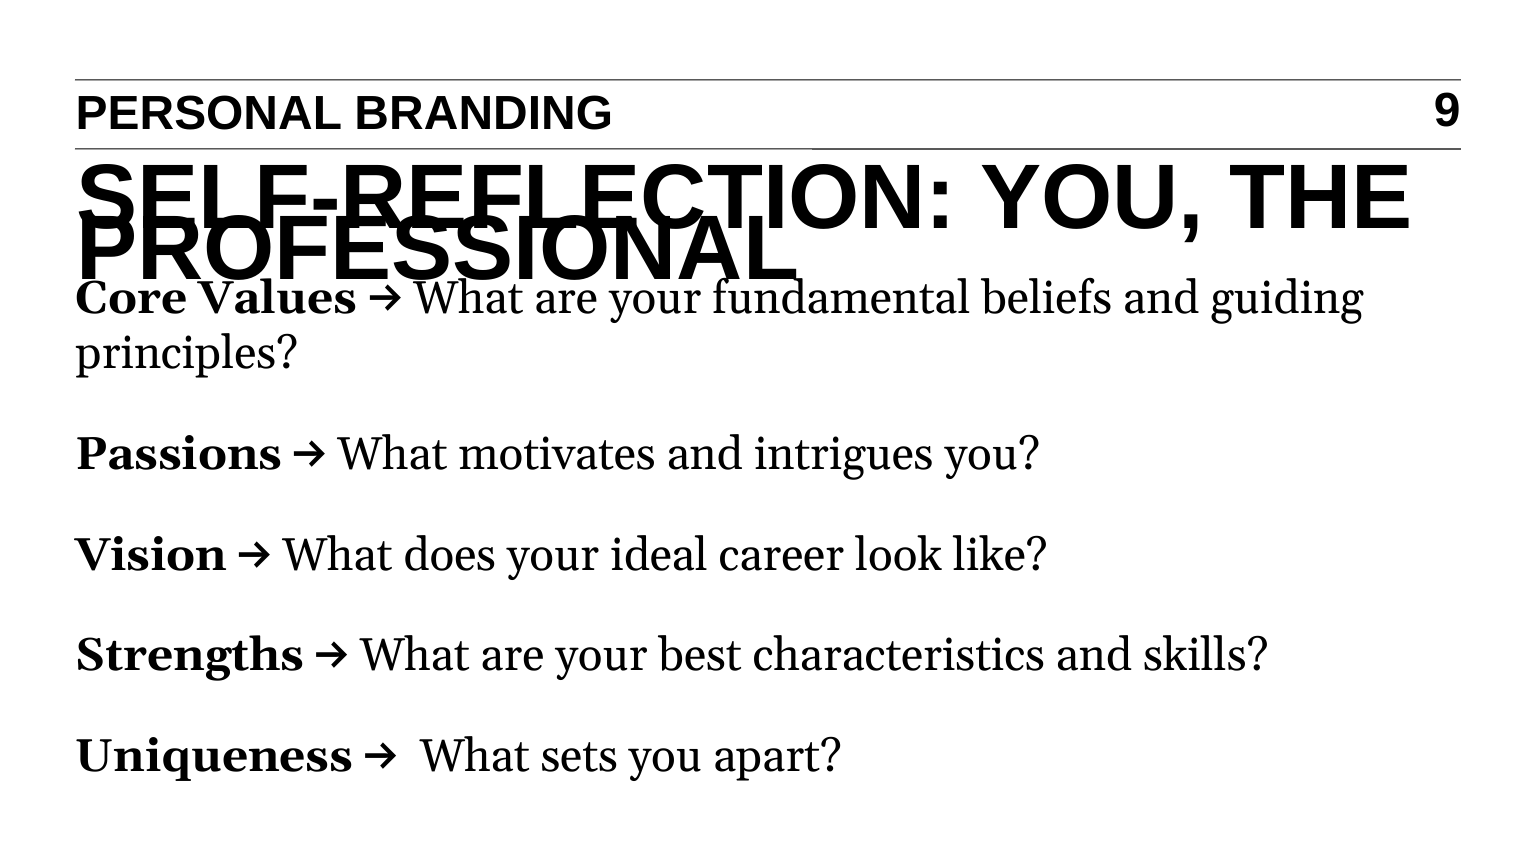

PERSONAL BRANDING
9
SELF-REFLECTION: You, the professional
Core Values → What are your fundamental beliefs and guiding principles?
Passions → What motivates and intrigues you?
Vision → What does your ideal career look like?
Strengths → What are your best characteristics and skills?
Uniqueness →  What sets you apart?